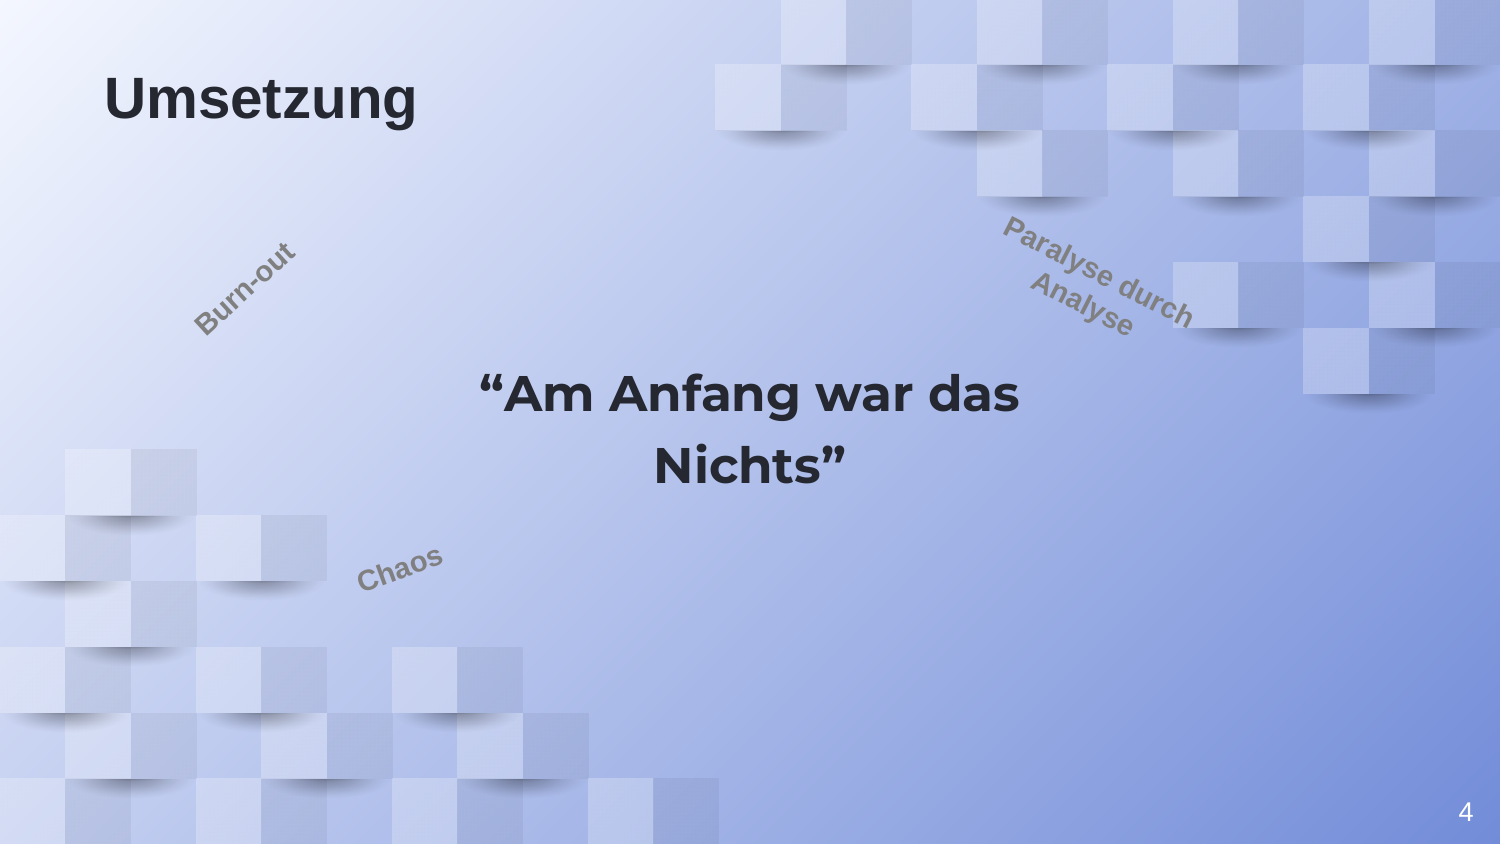

Umsetzung
“Am Anfang war das Nichts”
Paralyse durch
Analyse
Burn-out
Chaos
4